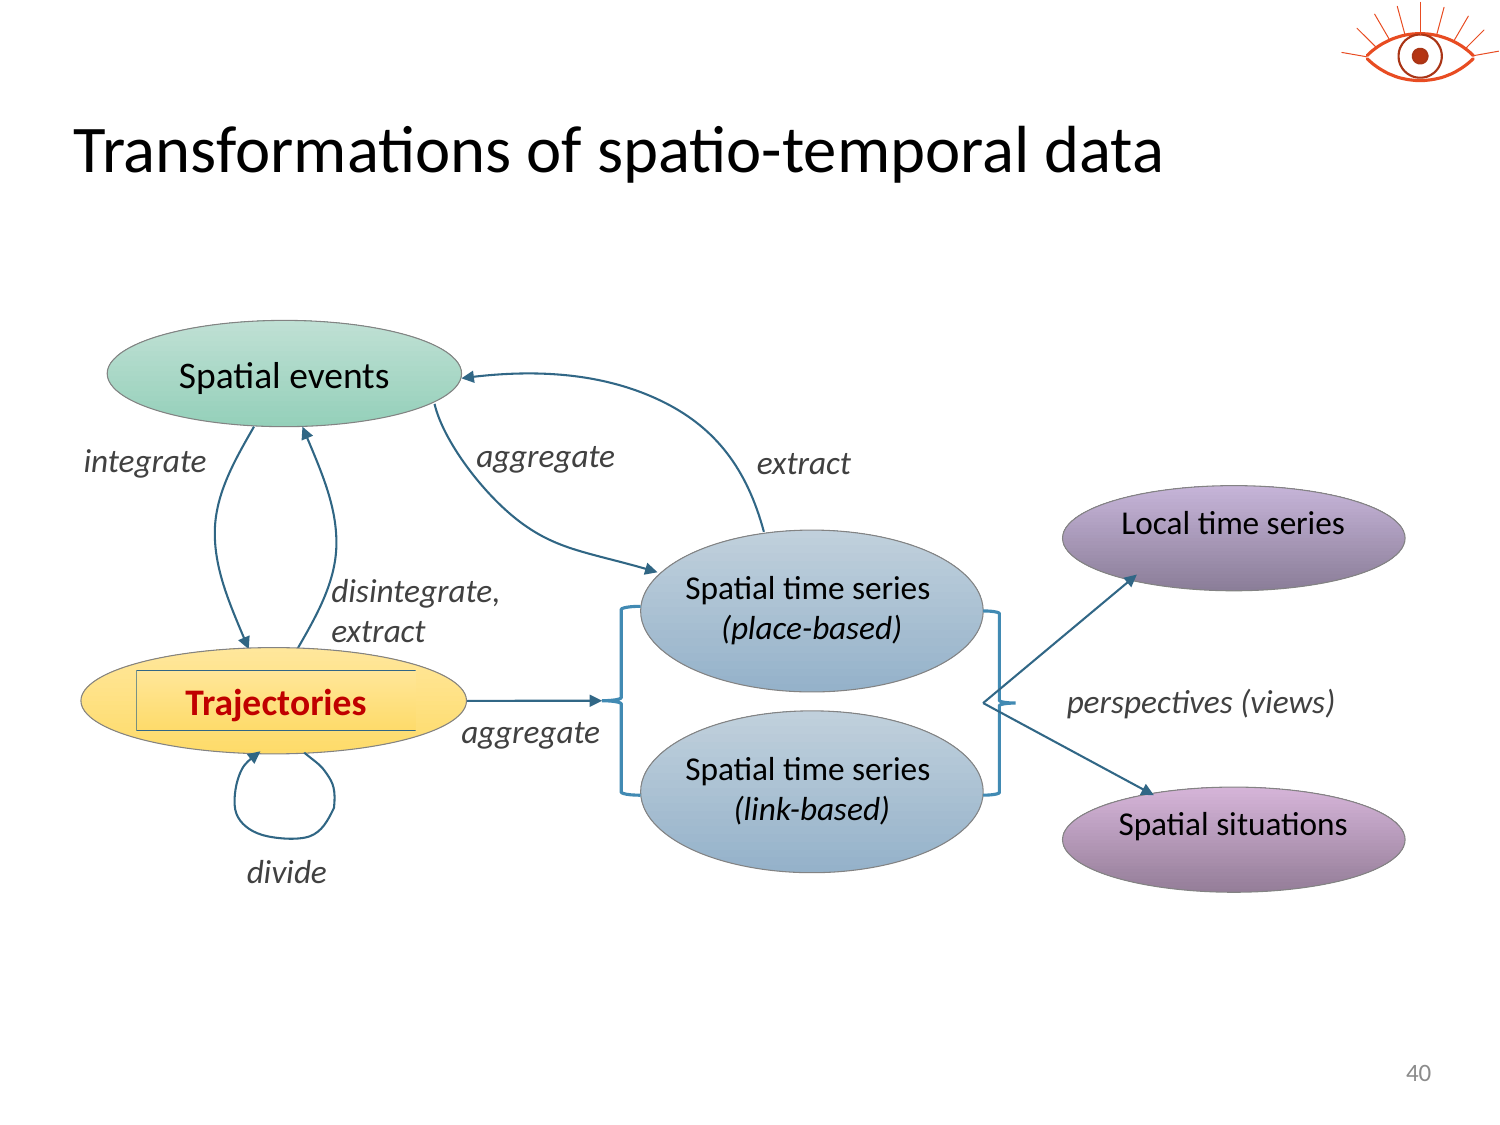

# Transformations of spatio-temporal data

Spatial events

aggregate

integrate
extract

Local time series

Spatial time series
(place-based)
disintegrate, extract

Trajectories

divide
perspectives (views)
aggregate

Spatial time series
(link-based)

Spatial situations
40